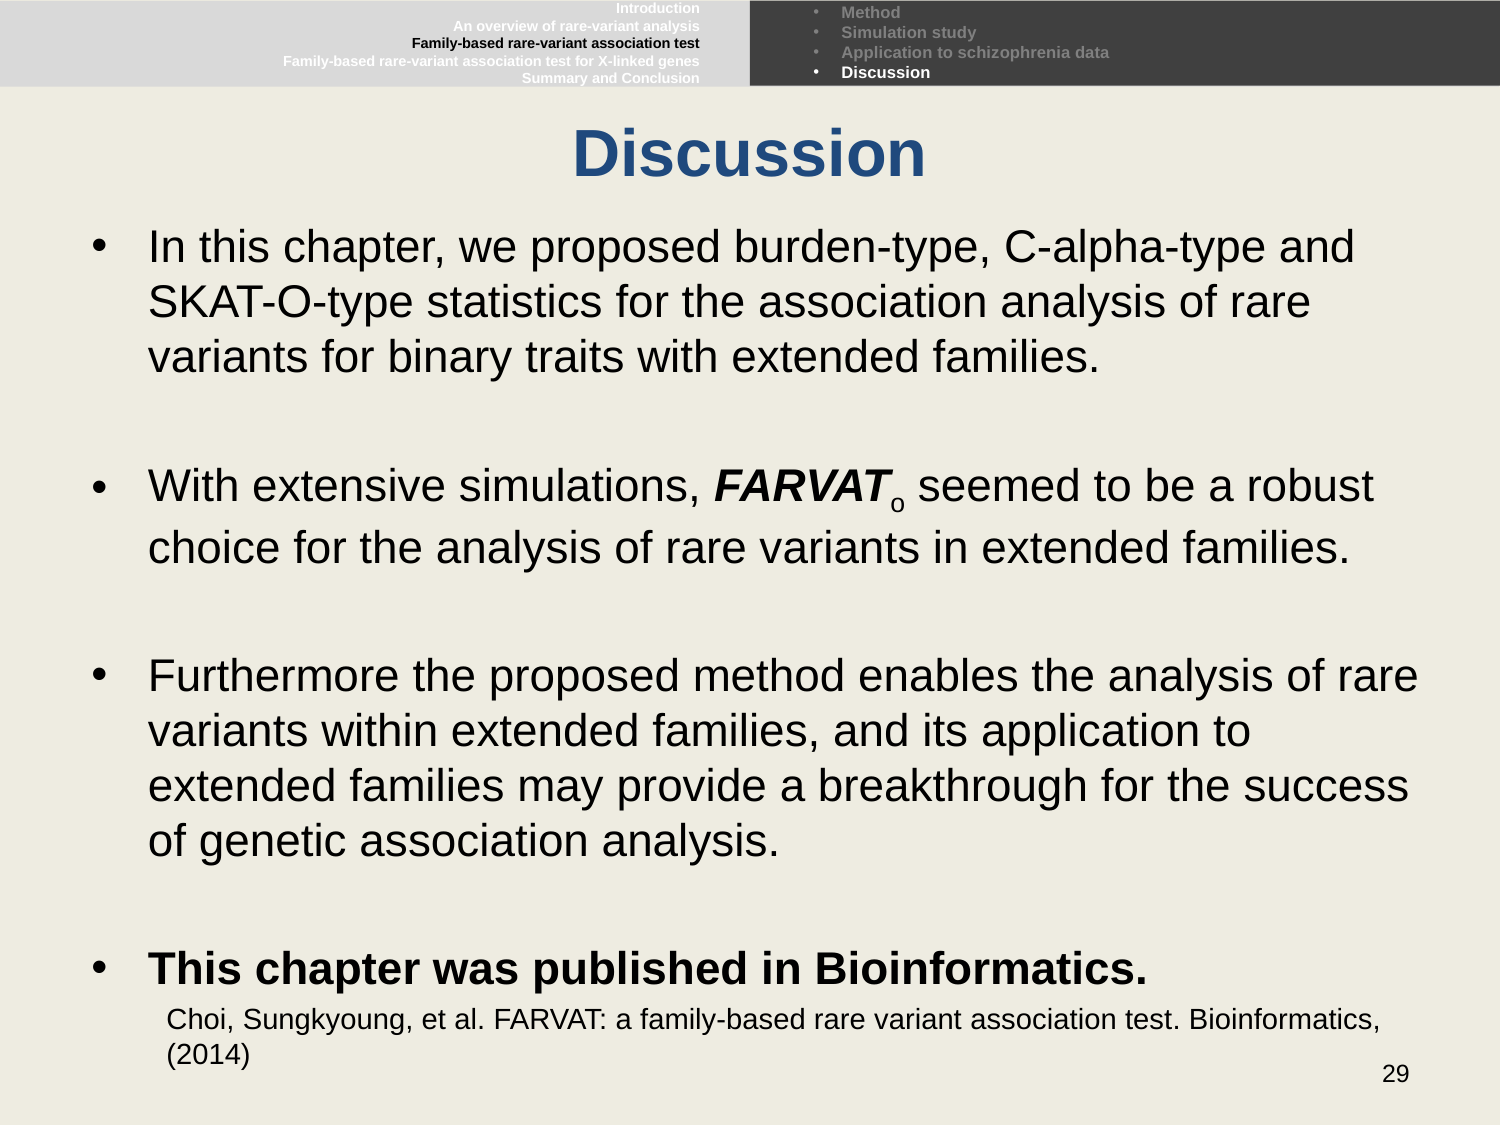

Introduction
An overview of rare-variant analysis
Family-based rare-variant association test
Family-based rare-variant association test for X-linked genes
Summary and Conclusion
Method
Simulation study
Application to schizophrenia data
Discussion

# Discussion
In this chapter, we proposed burden-type, C-alpha-type and SKAT-O-type statistics for the association analysis of rare variants for binary traits with extended families.

With extensive simulations, FARVATo seemed to be a robust choice for the analysis of rare variants in extended families.

Furthermore the proposed method enables the analysis of rare variants within extended families, and its application to extended families may provide a breakthrough for the success of genetic association analysis.

This chapter was published in Bioinformatics.
Choi, Sungkyoung, et al. FARVAT: a family-based rare variant association test. Bioinformatics, (2014)
29